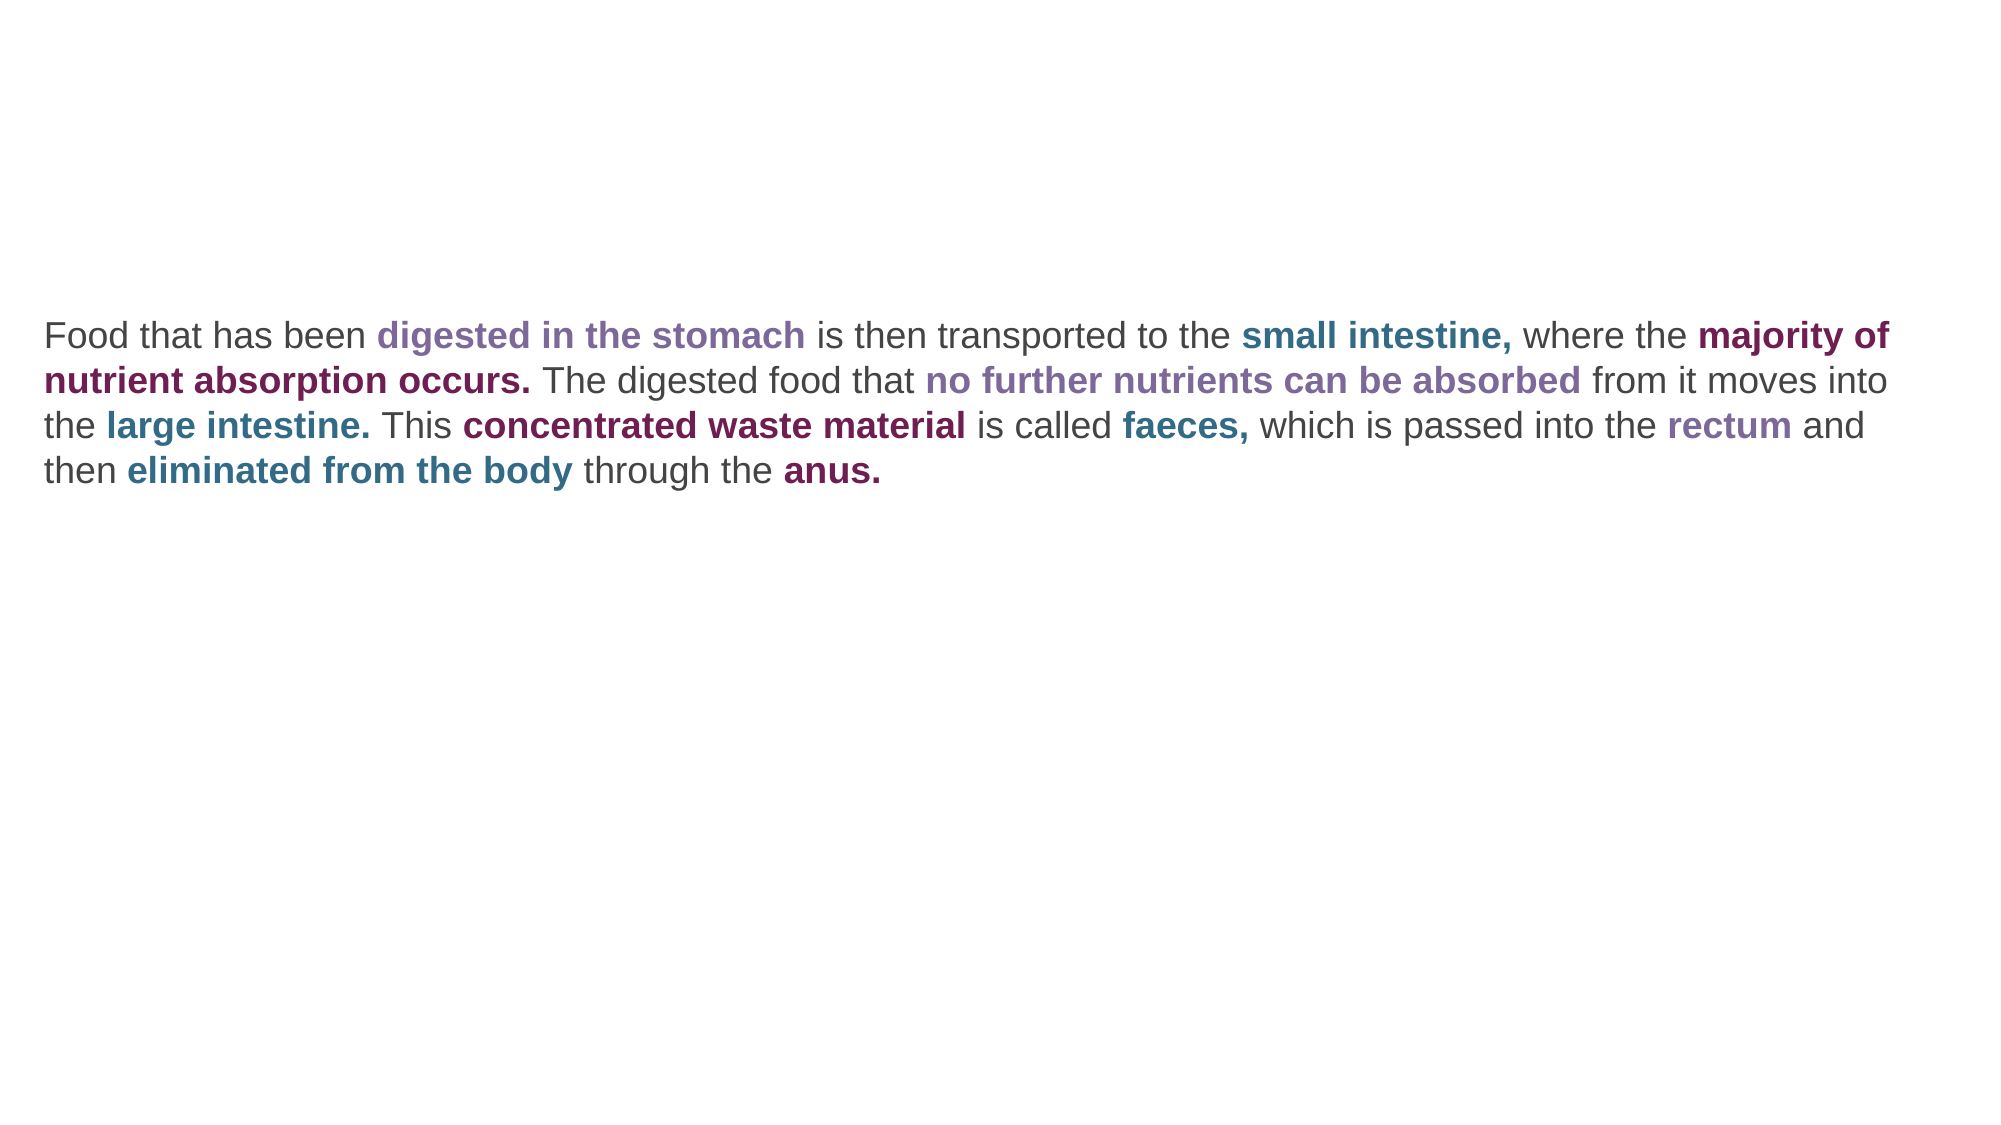

Food that has been digested in the stomach is then transported to the small intestine, where the majority of nutrient absorption occurs. The digested food that no further nutrients can be absorbed from it moves into the large intestine. This concentrated waste material is called faeces, which is passed into the rectum and then eliminated from the body through the anus.